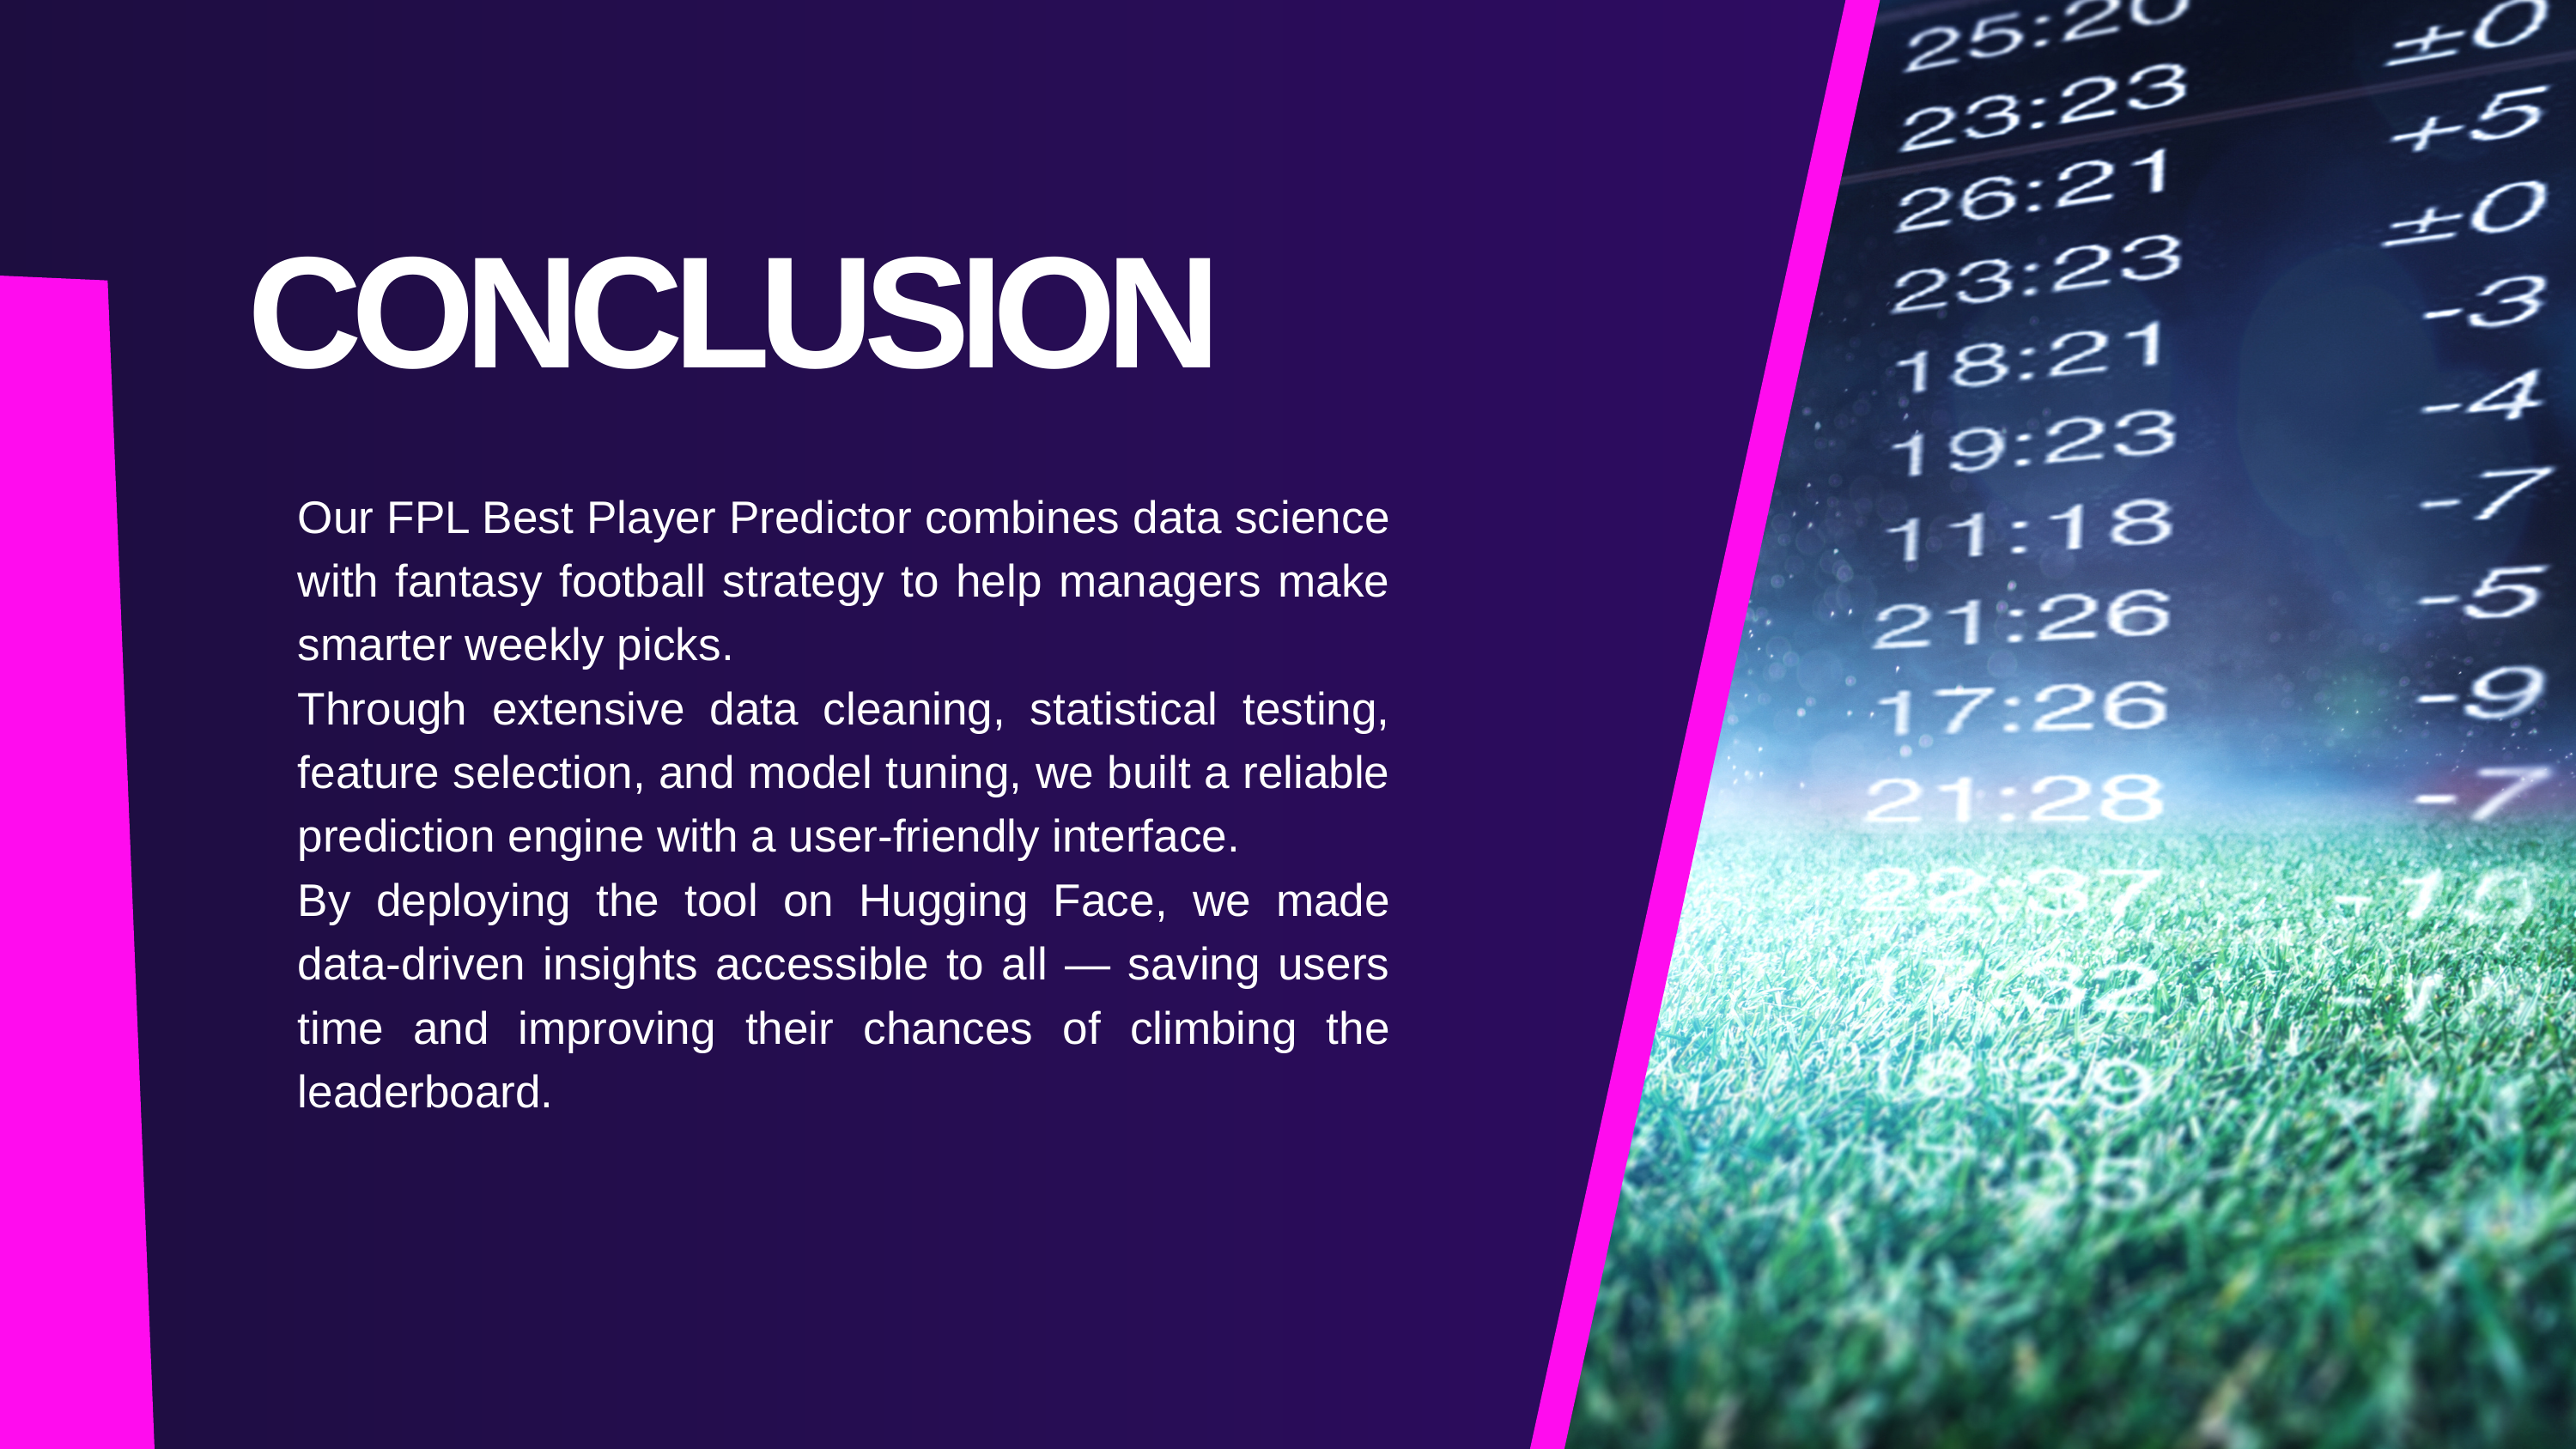

CONCLUSION

Our FPL Best Player Predictor combines data science with fantasy football strategy to help managers make smarter weekly picks.
Through extensive data cleaning, statistical testing, feature selection, and model tuning, we built a reliable prediction engine with a user-friendly interface.
By deploying the tool on Hugging Face, we made data-driven insights accessible to all — saving users time and improving their chances of climbing the leaderboard.